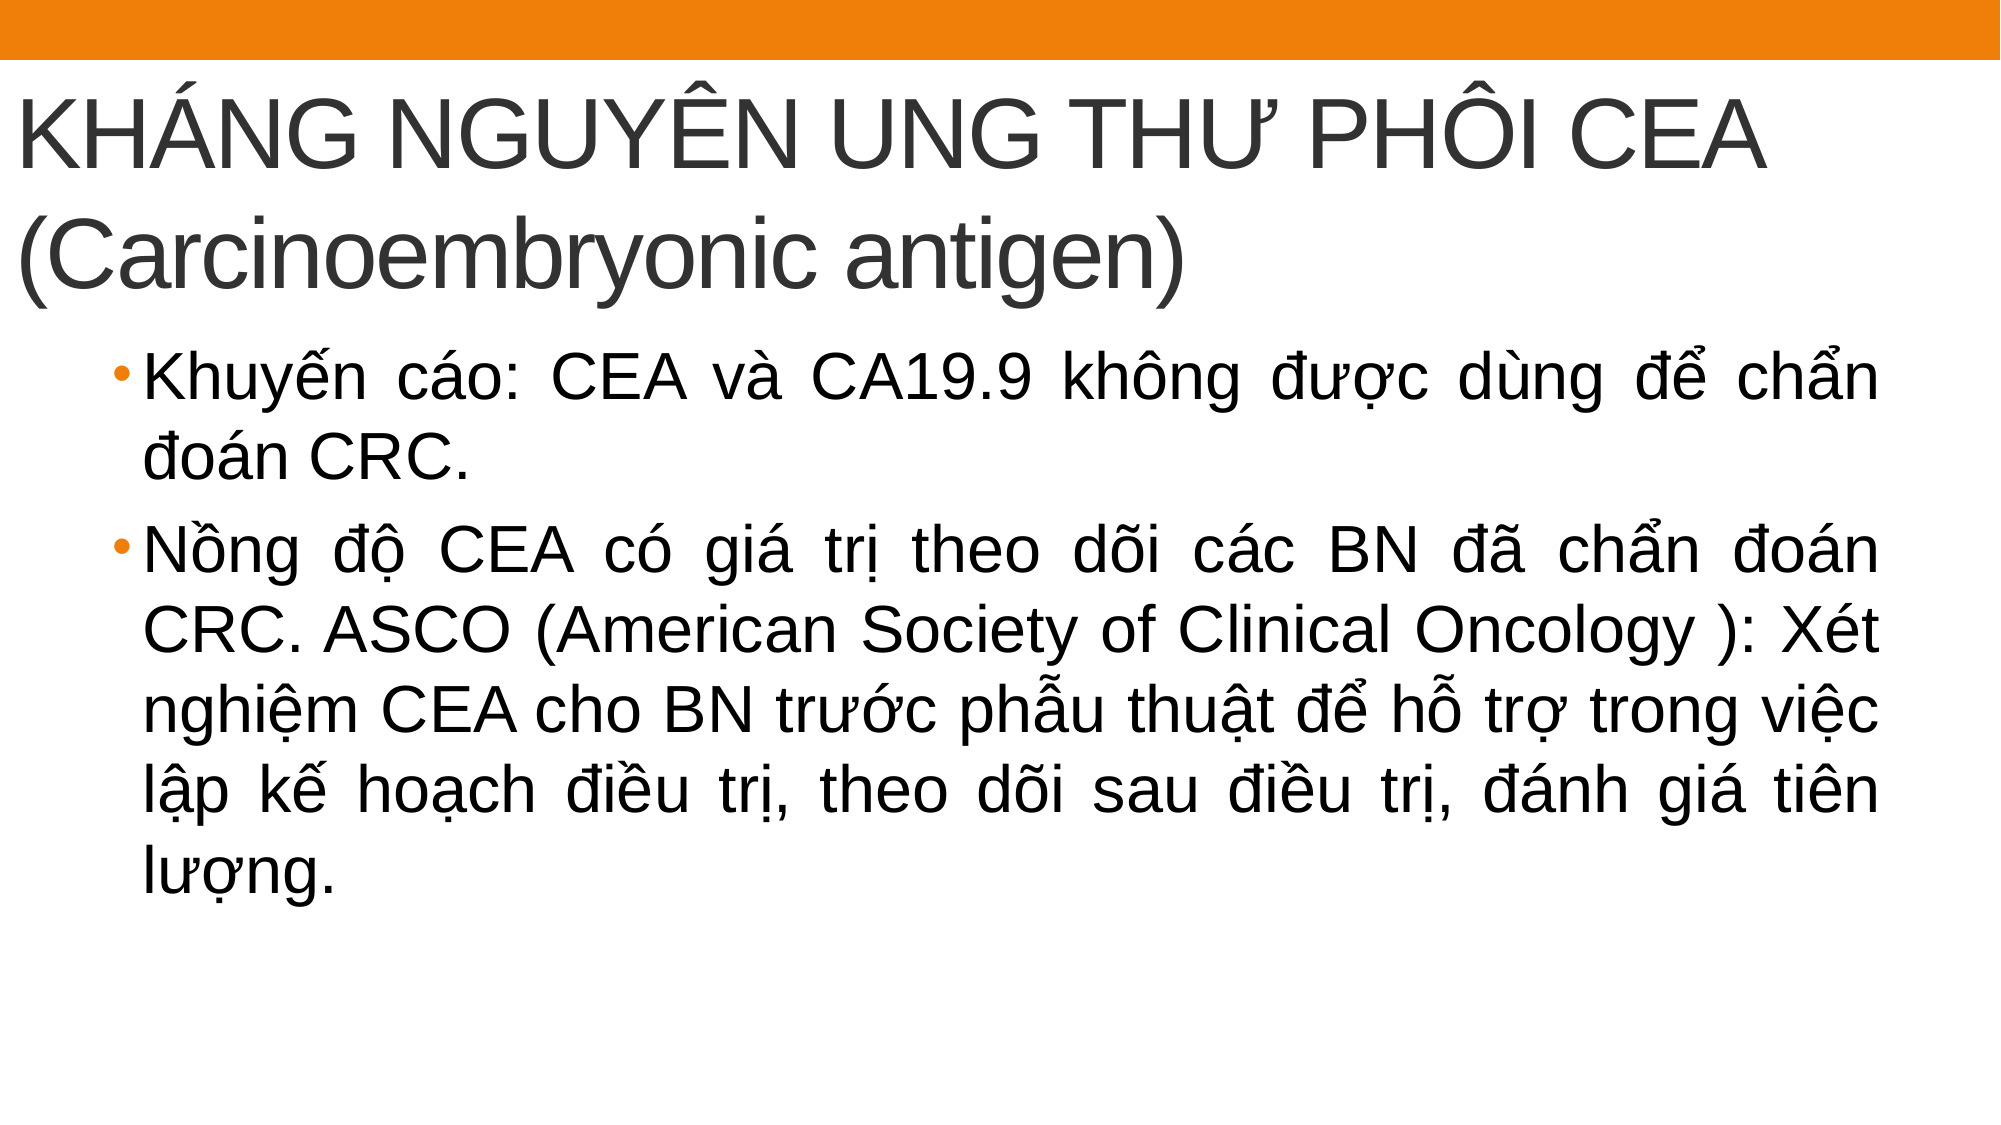

# KHÁNG NGUYÊN UNG THƯ PHÔI CEA (Carcinoembryonic antigen)
Khuyến cáo: CEA và CA19.9 không được dùng để chẩn đoán CRC.
Nồng độ CEA có giá trị theo dõi các BN đã chẩn đoán CRC. ASCO (American Society of Clinical Oncology ): Xét nghiệm CEA cho BN trước phẫu thuật để hỗ trợ trong việc lập kế hoạch điều trị, theo dõi sau điều trị, đánh giá tiên lượng.